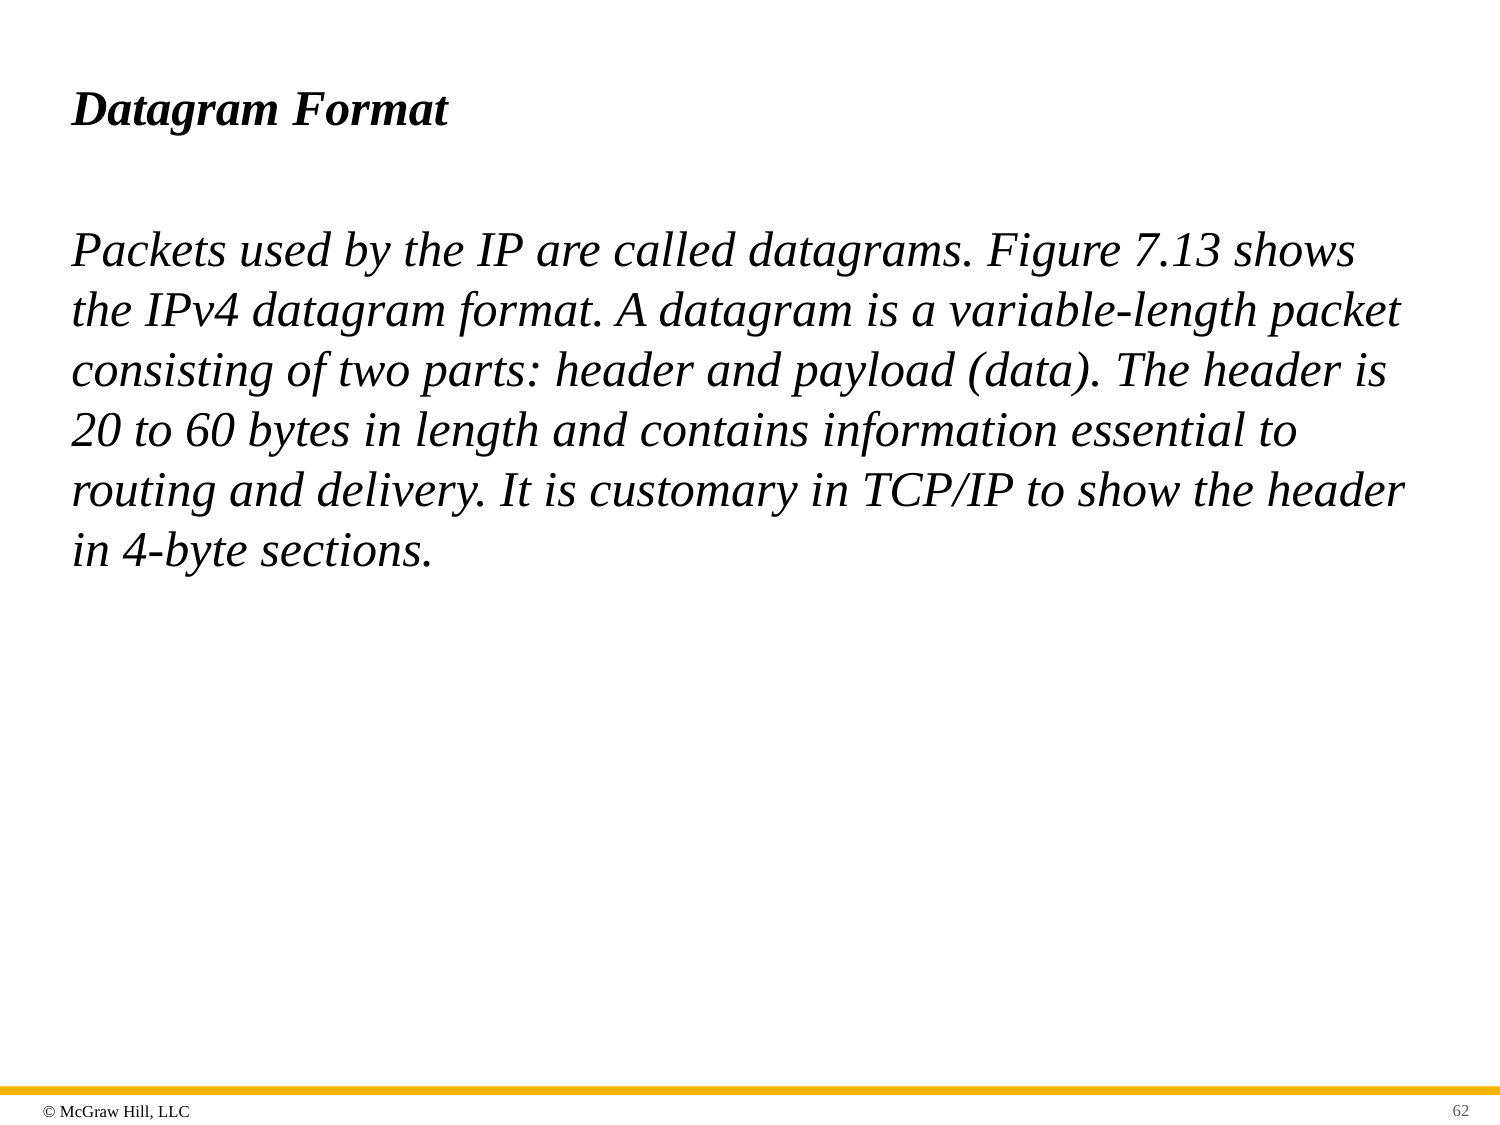

# Datagram Format
Packets used by the IP are called datagrams. Figure 7.13 shows the IPv4 datagram format. A datagram is a variable-length packet consisting of two parts: header and payload (data). The header is 20 to 60 bytes in length and contains information essential to routing and delivery. It is customary in TCP/IP to show the header in 4-byte sections.
62